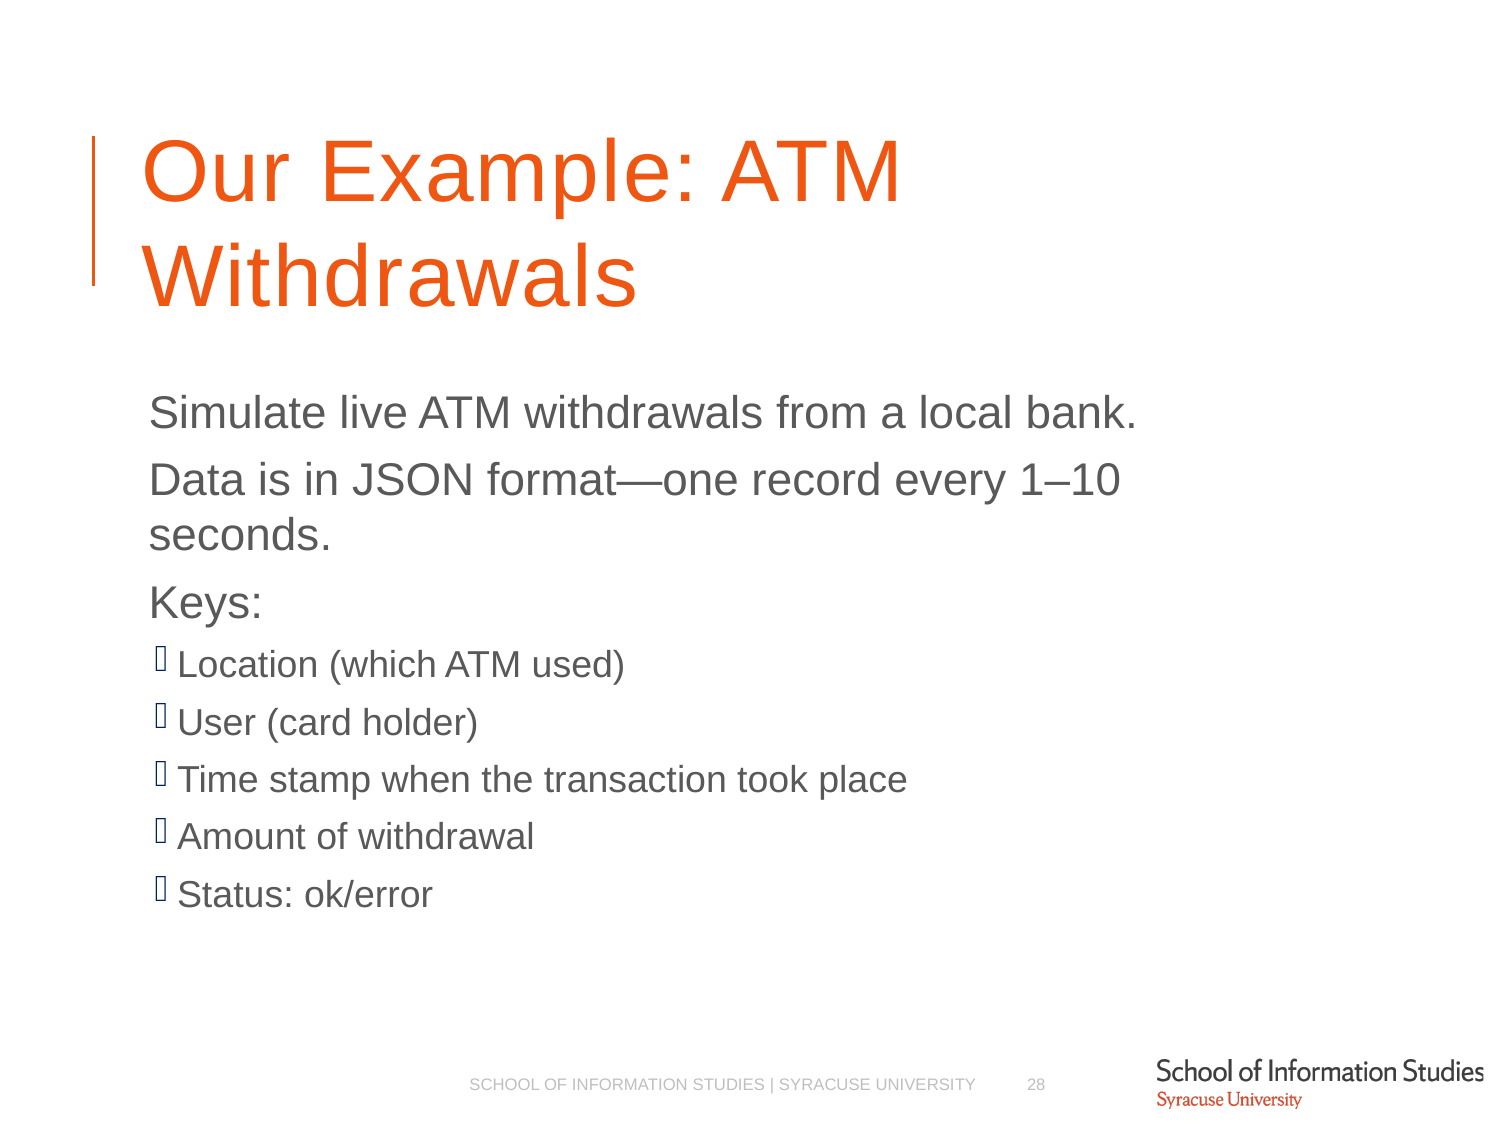

# Our Example: ATM Withdrawals
Simulate live ATM withdrawals from a local bank.
Data is in JSON format—one record every 1–10 seconds.
Keys:
Location (which ATM used)
User (card holder)
Time stamp when the transaction took place
Amount of withdrawal
Status: ok/error
School of Information Studies | Syracuse University
28